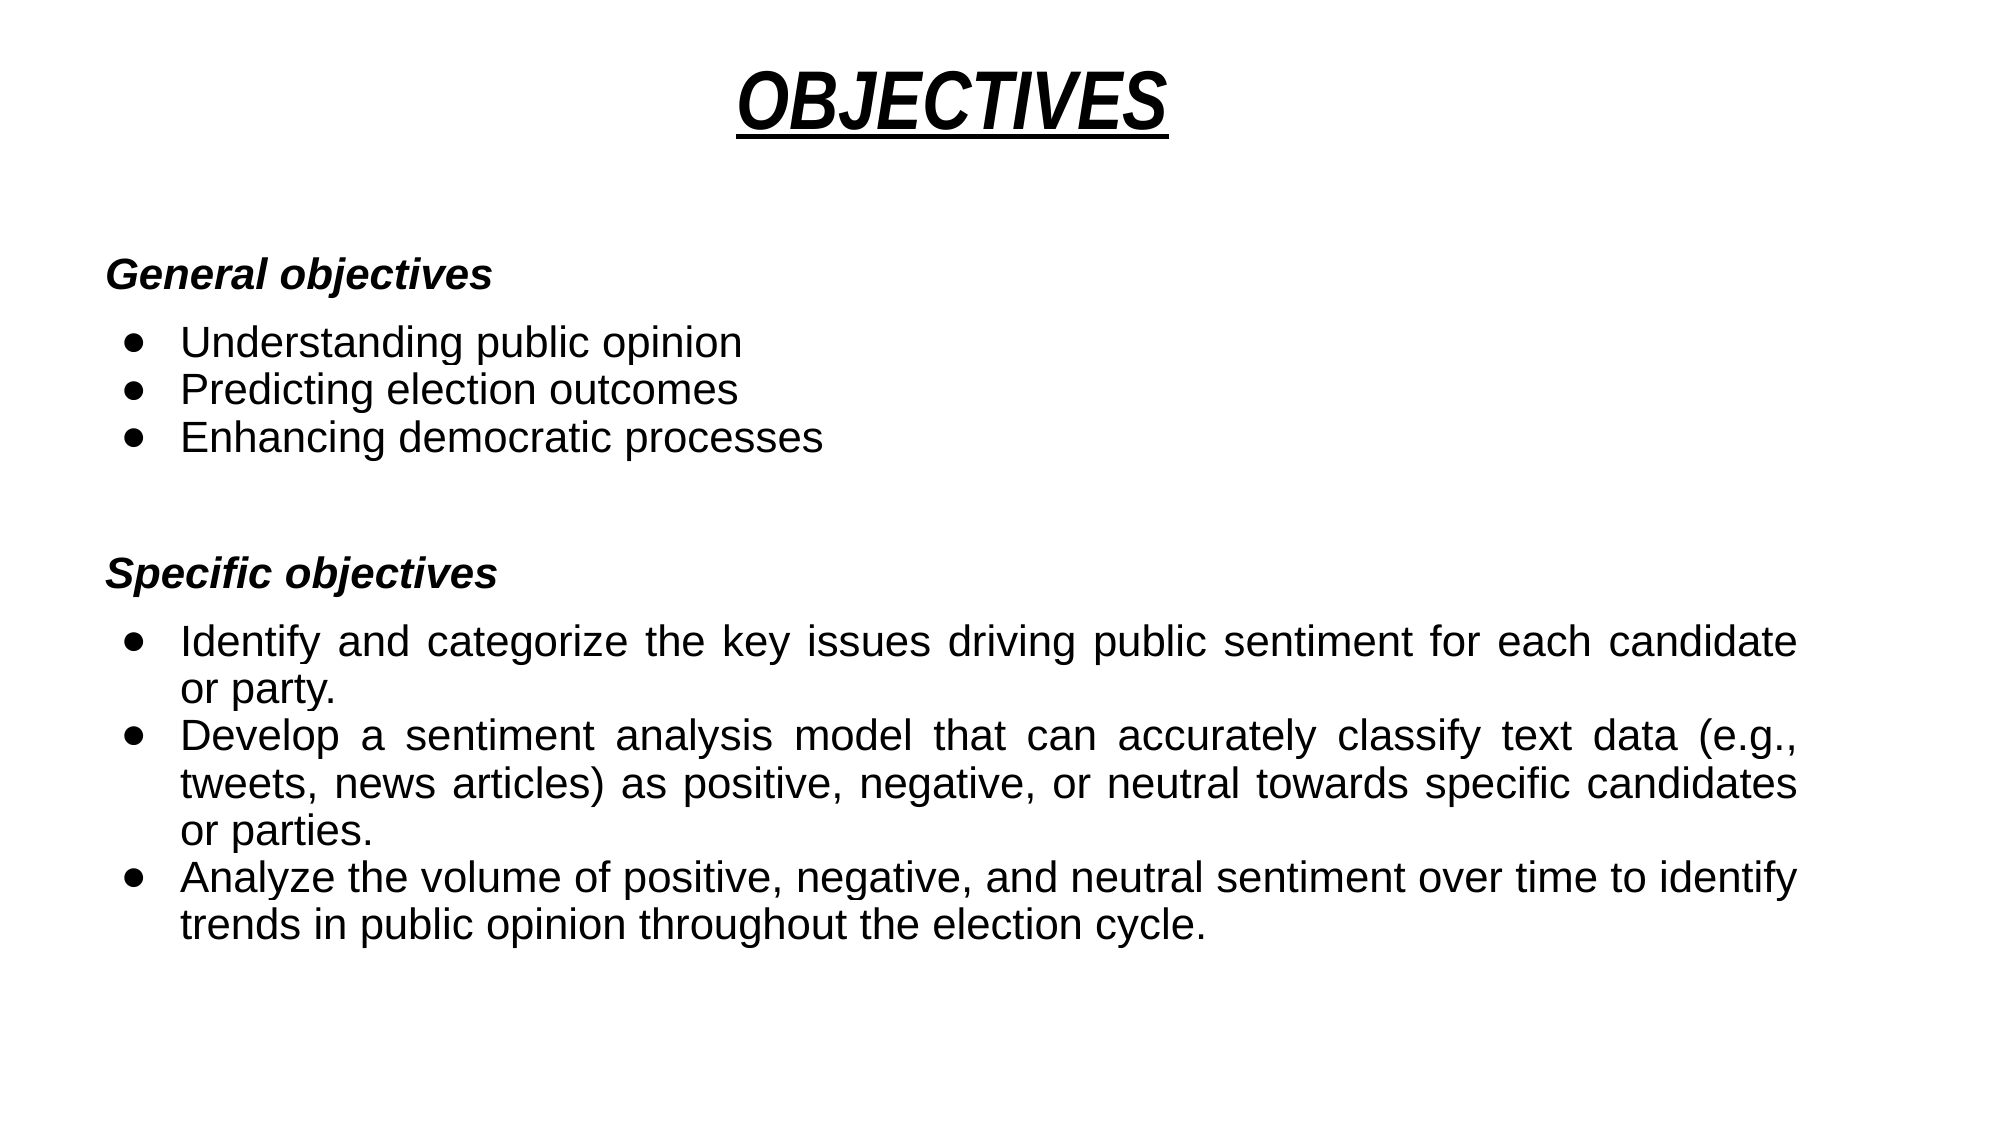

OBJECTIVES

General objectives
Understanding public opinion
Predicting election outcomes
Enhancing democratic processes

Specific objectives
Identify and categorize the key issues driving public sentiment for each candidate or party.
Develop a sentiment analysis model that can accurately classify text data (e.g., tweets, news articles) as positive, negative, or neutral towards specific candidates or parties.
Analyze the volume of positive, negative, and neutral sentiment over time to identify trends in public opinion throughout the election cycle.